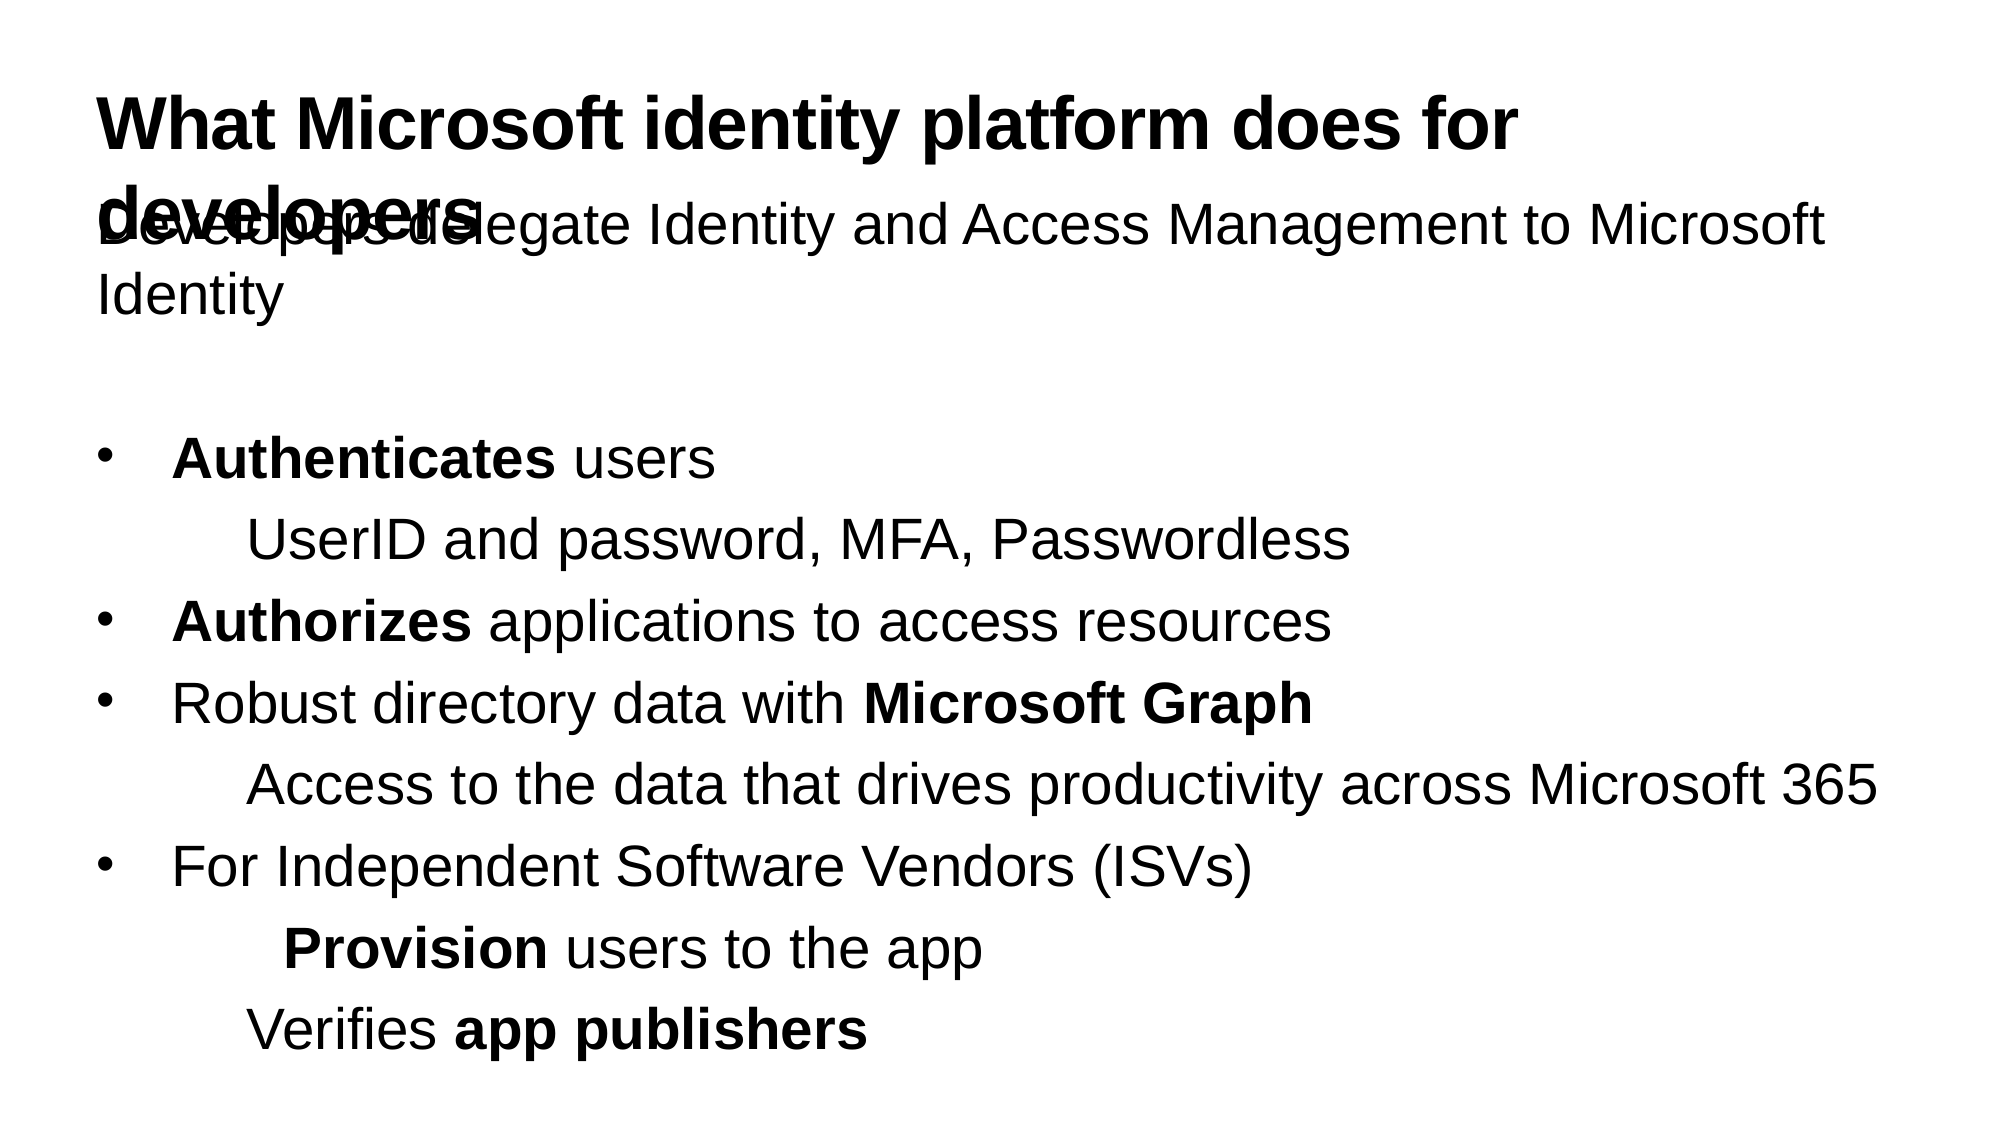

# What Microsoft identity platform does for developers
Developers delegate Identity and Access Management to Microsoft Identity

Authenticates users
	UserID and password, MFA, Passwordless
Authorizes applications to access resources
Robust directory data with Microsoft Graph
	Access to the data that drives productivity across Microsoft 365
For Independent Software Vendors (ISVs)
	Provision users to the app
	Verifies app publishers